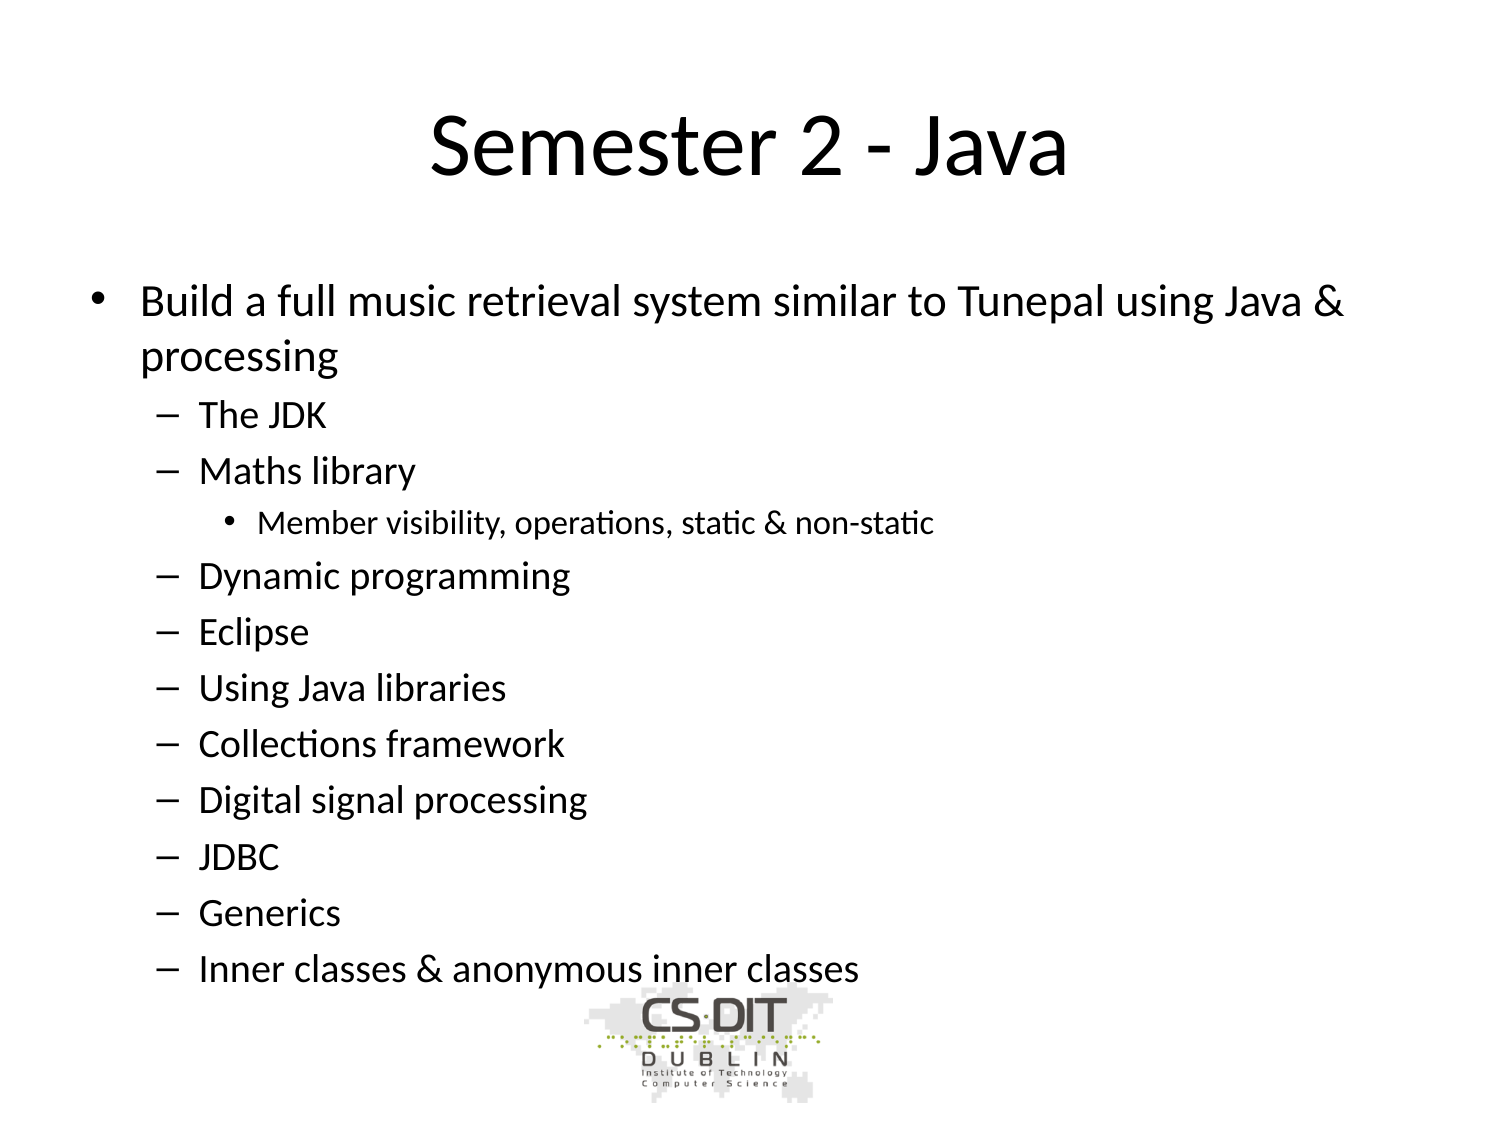

# Semester 2 - Java
Build a full music retrieval system similar to Tunepal using Java & processing
The JDK
Maths library
Member visibility, operations, static & non-static
Dynamic programming
Eclipse
Using Java libraries
Collections framework
Digital signal processing
JDBC
Generics
Inner classes & anonymous inner classes